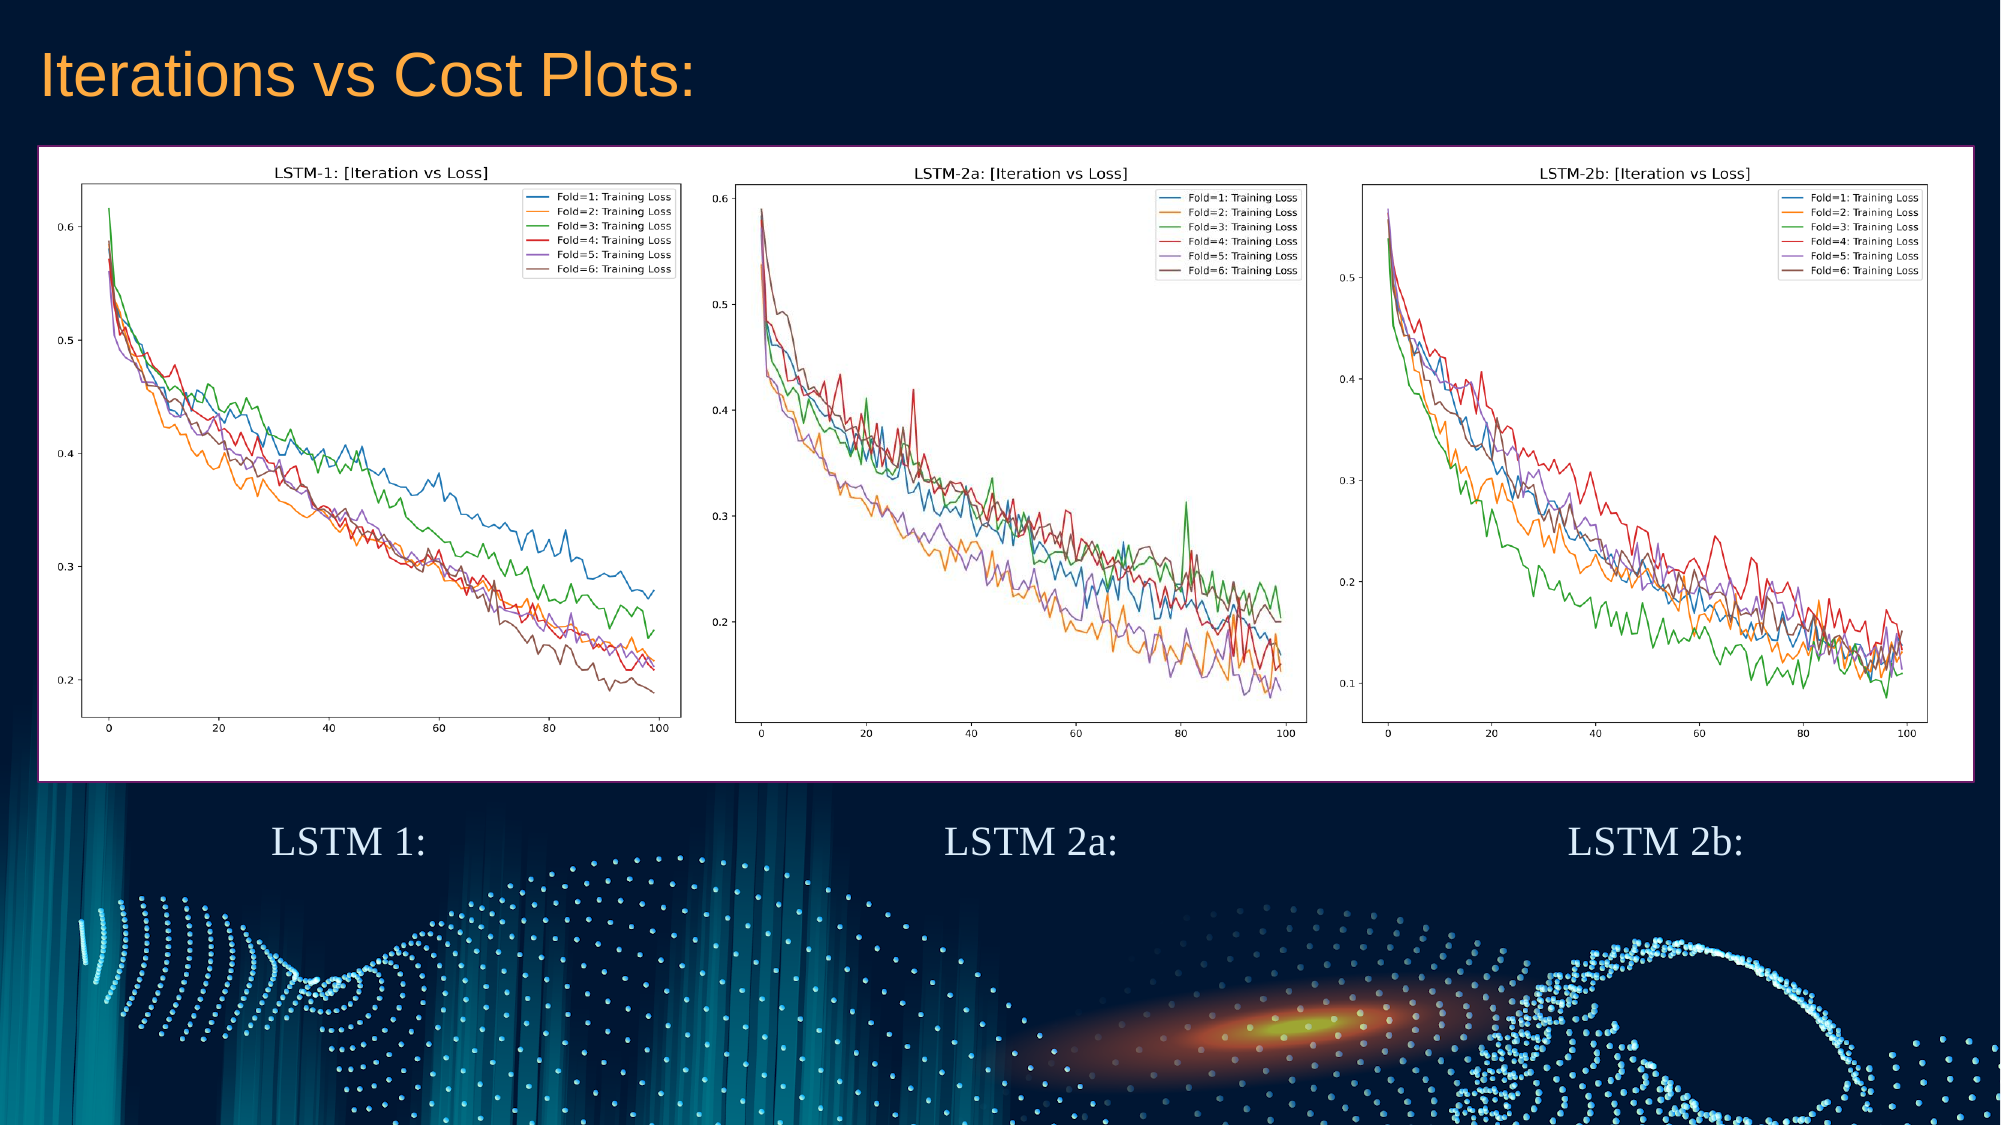

# Iterations vs Cost Plots:

LSTM 1:
LSTM 2a:
LSTM 2b: